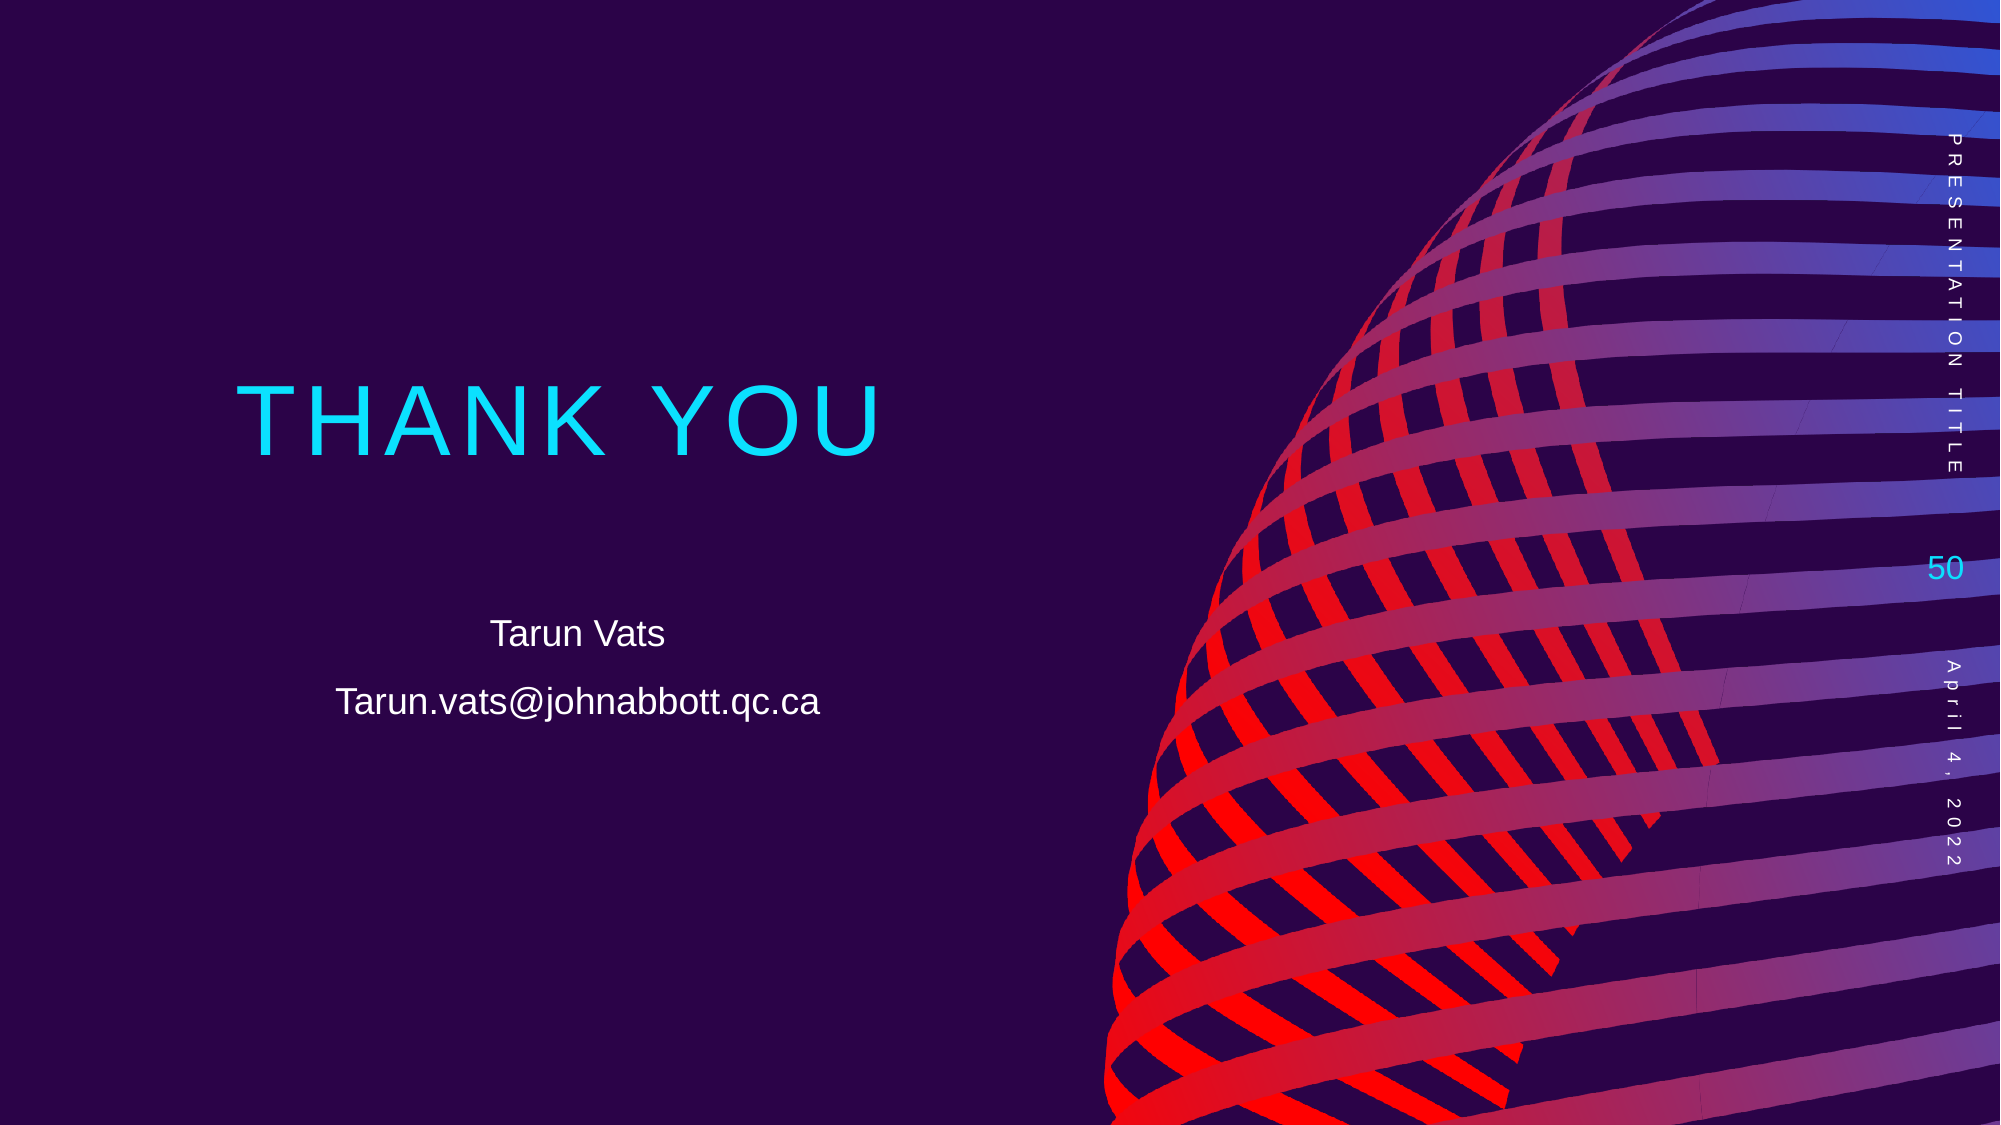

# Thank you
PRESENTATION TITLE
50
Tarun Vats​​
​Tarun.vats@johnabbott.qc.ca​
​
April 4, 2022